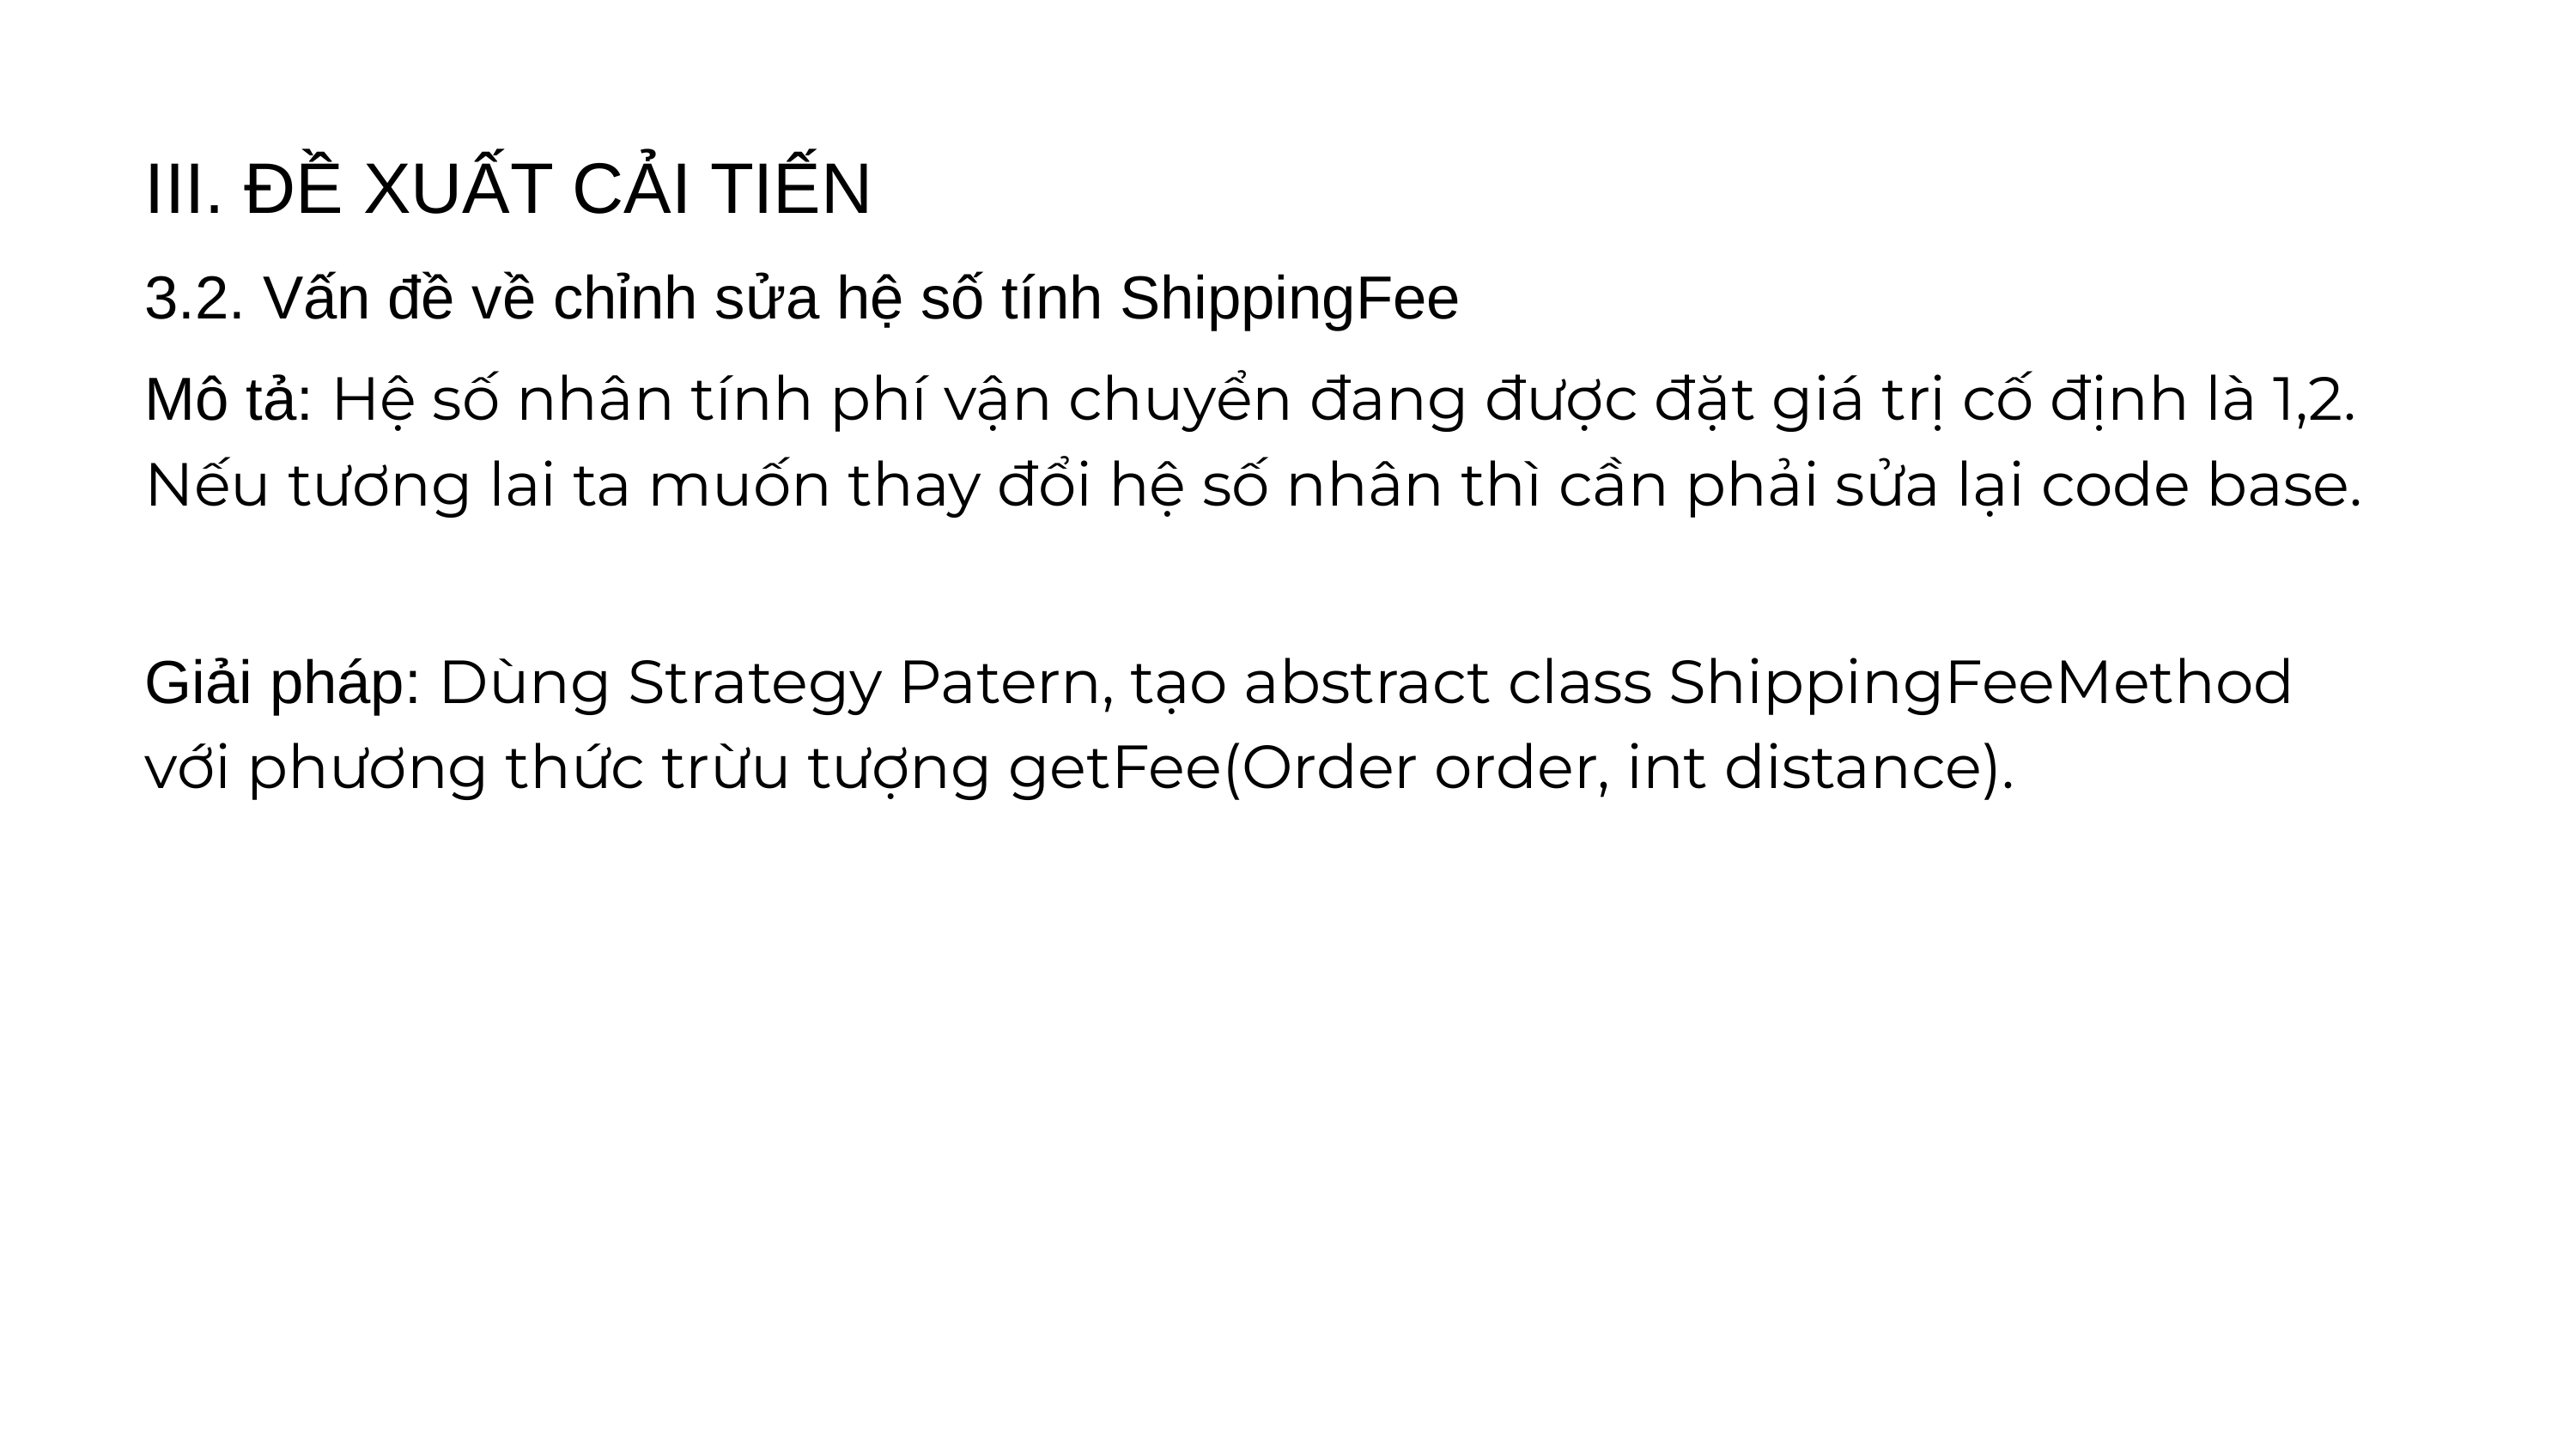

III. ĐỀ XUẤT CẢI TIẾN
3.2. Vấn đề về chỉnh sửa hệ số tính ShippingFee
Mô tả: Hệ số nhân tính phí vận chuyển đang được đặt giá trị cố định là 1,2. Nếu tương lai ta muốn thay đổi hệ số nhân thì cần phải sửa lại code base.

Giải pháp: Dùng Strategy Patern, tạo abstract class ShippingFeeMethod với phương thức trừu tượng getFee(Order order, int distance).